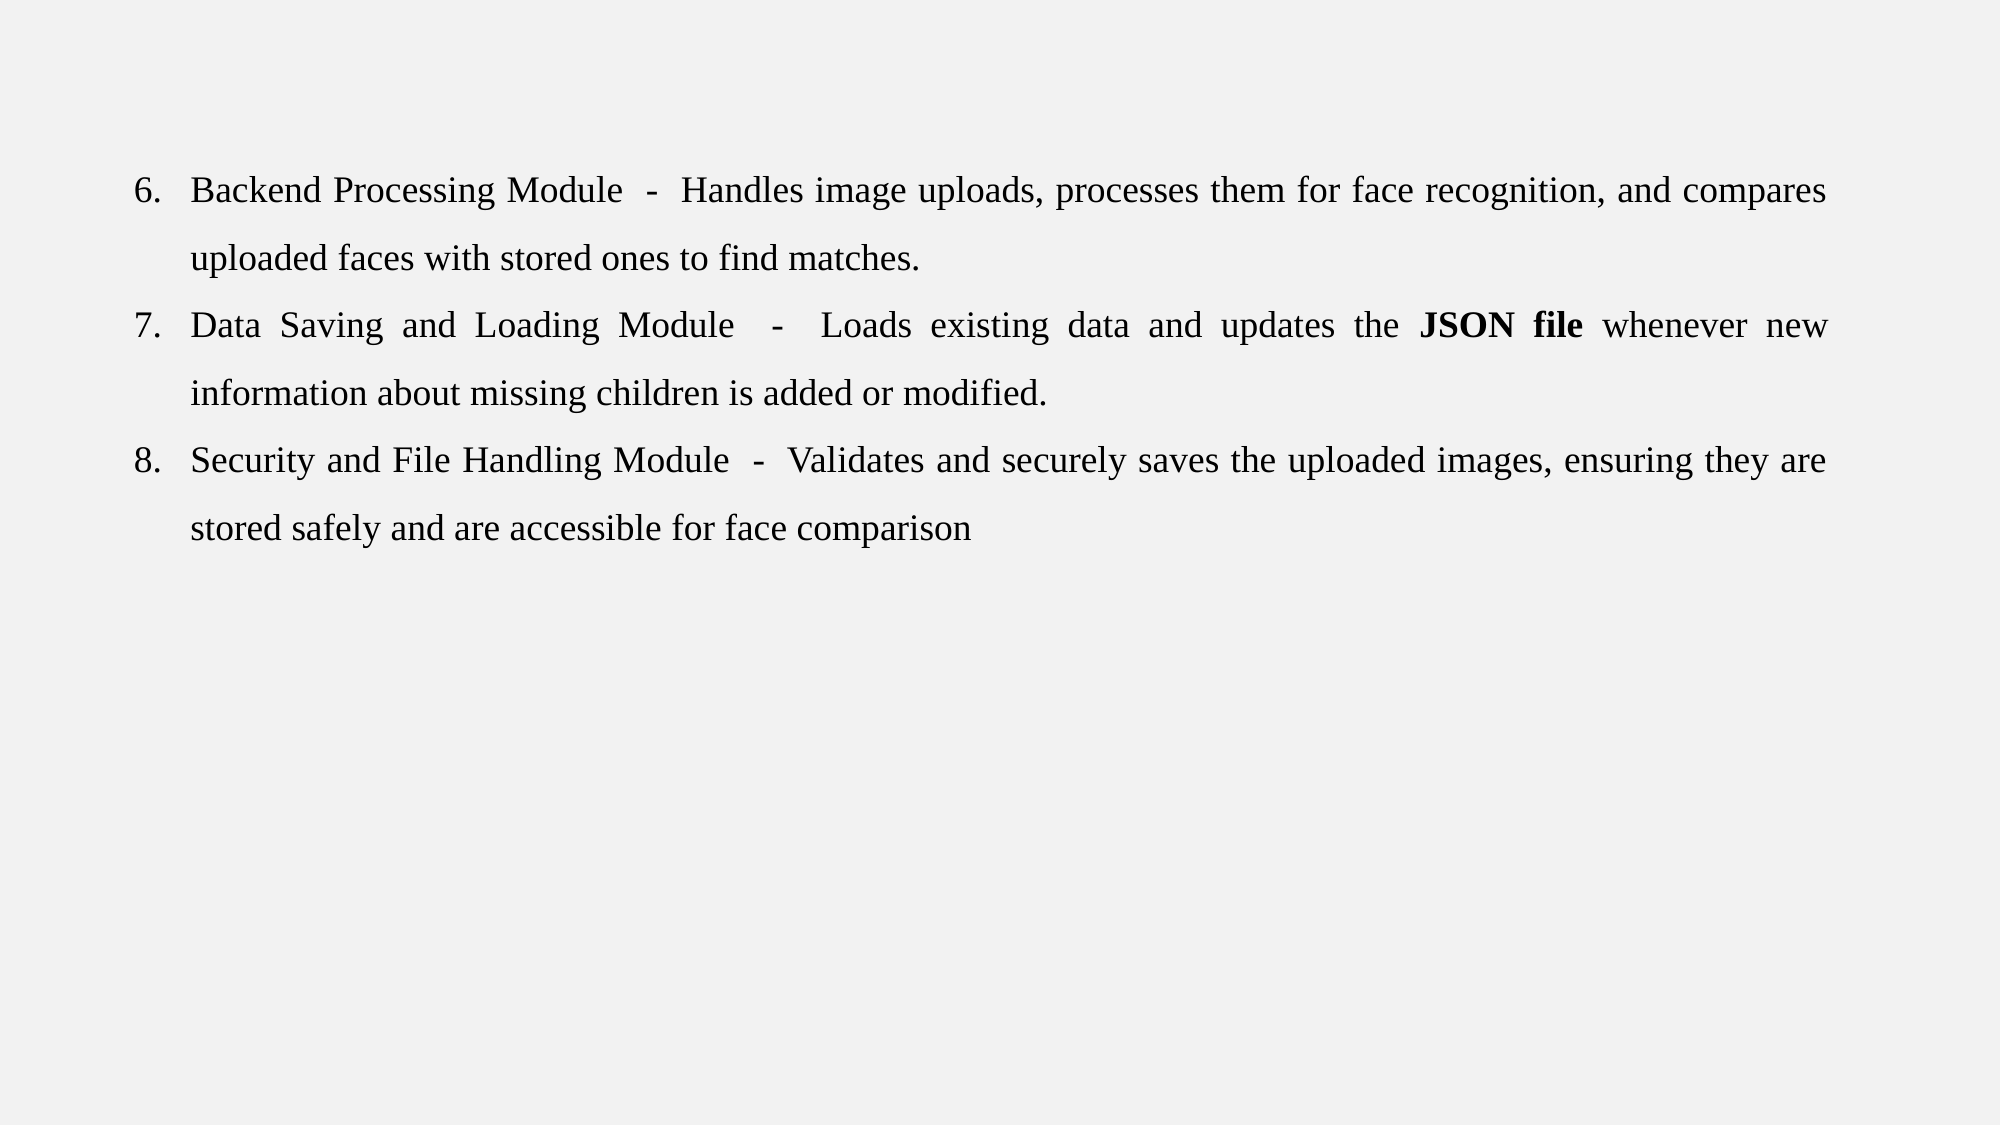

Backend Processing Module  -  Handles image uploads, processes them for face recognition, and compares uploaded faces with stored ones to find matches.
Data Saving and Loading Module  -  Loads existing data and updates the JSON file whenever new information about missing children is added or modified.
Security and File Handling Module  -  Validates and securely saves the uploaded images, ensuring they are stored safely and are accessible for face comparison